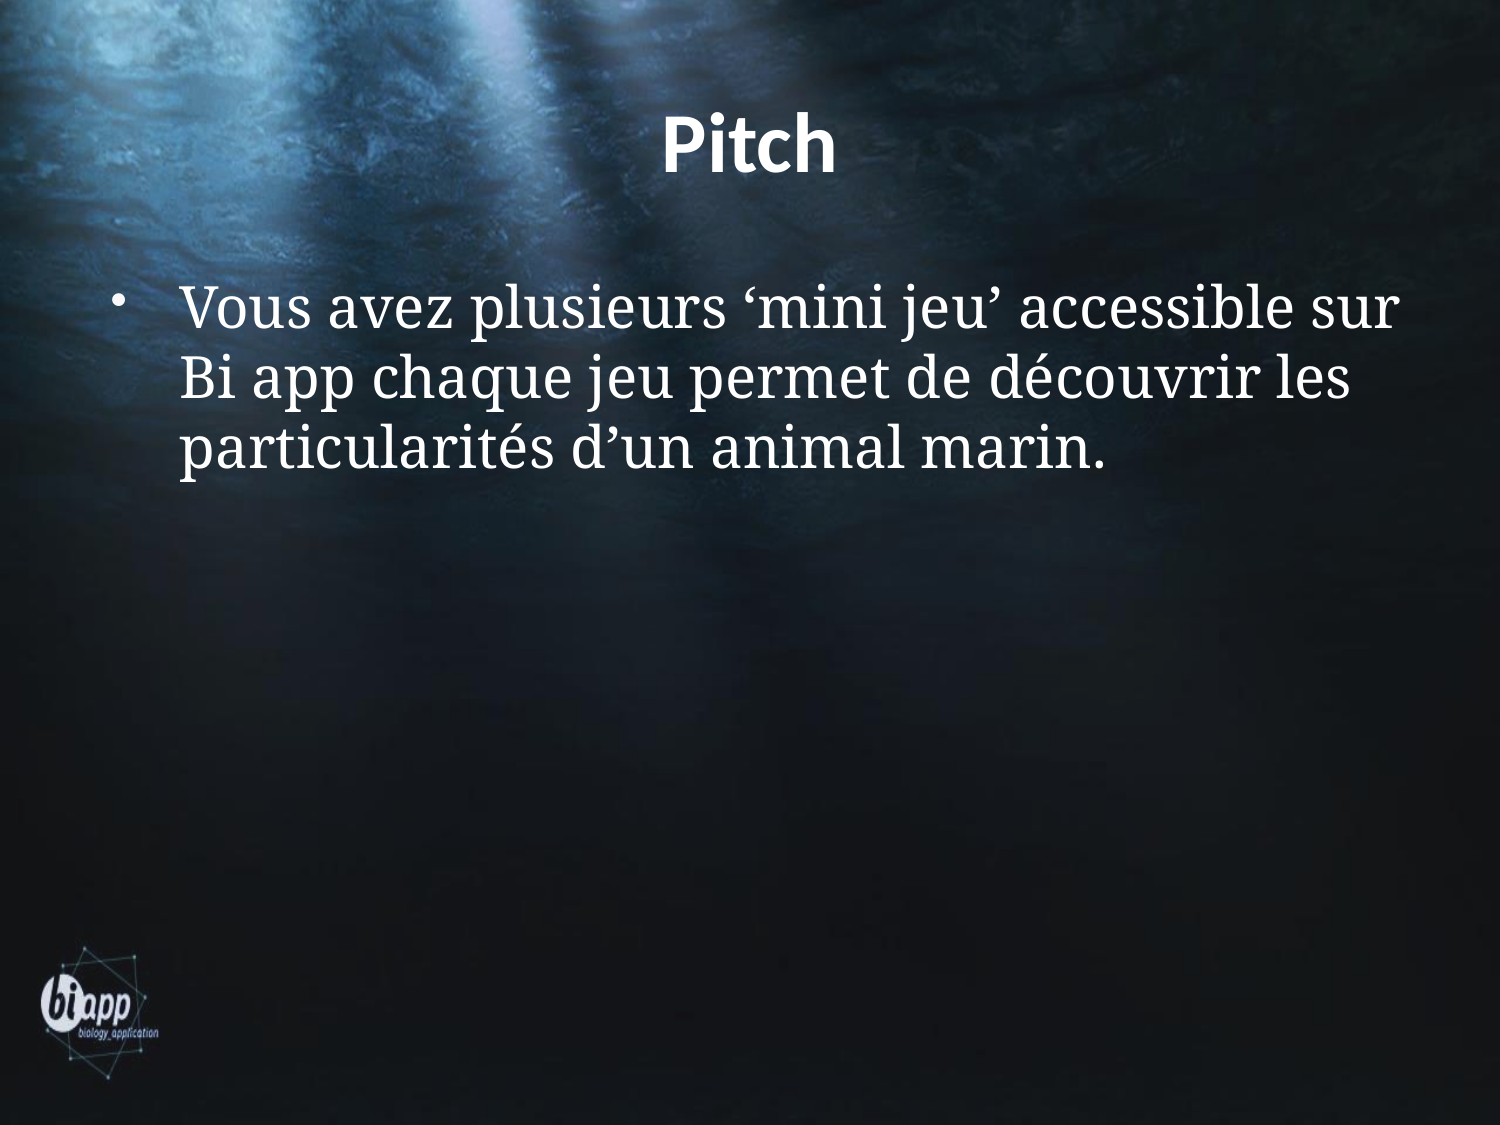

# Pitch
Vous avez plusieurs ‘mini jeu’ accessible sur Bi app chaque jeu permet de découvrir les particularités d’un animal marin.